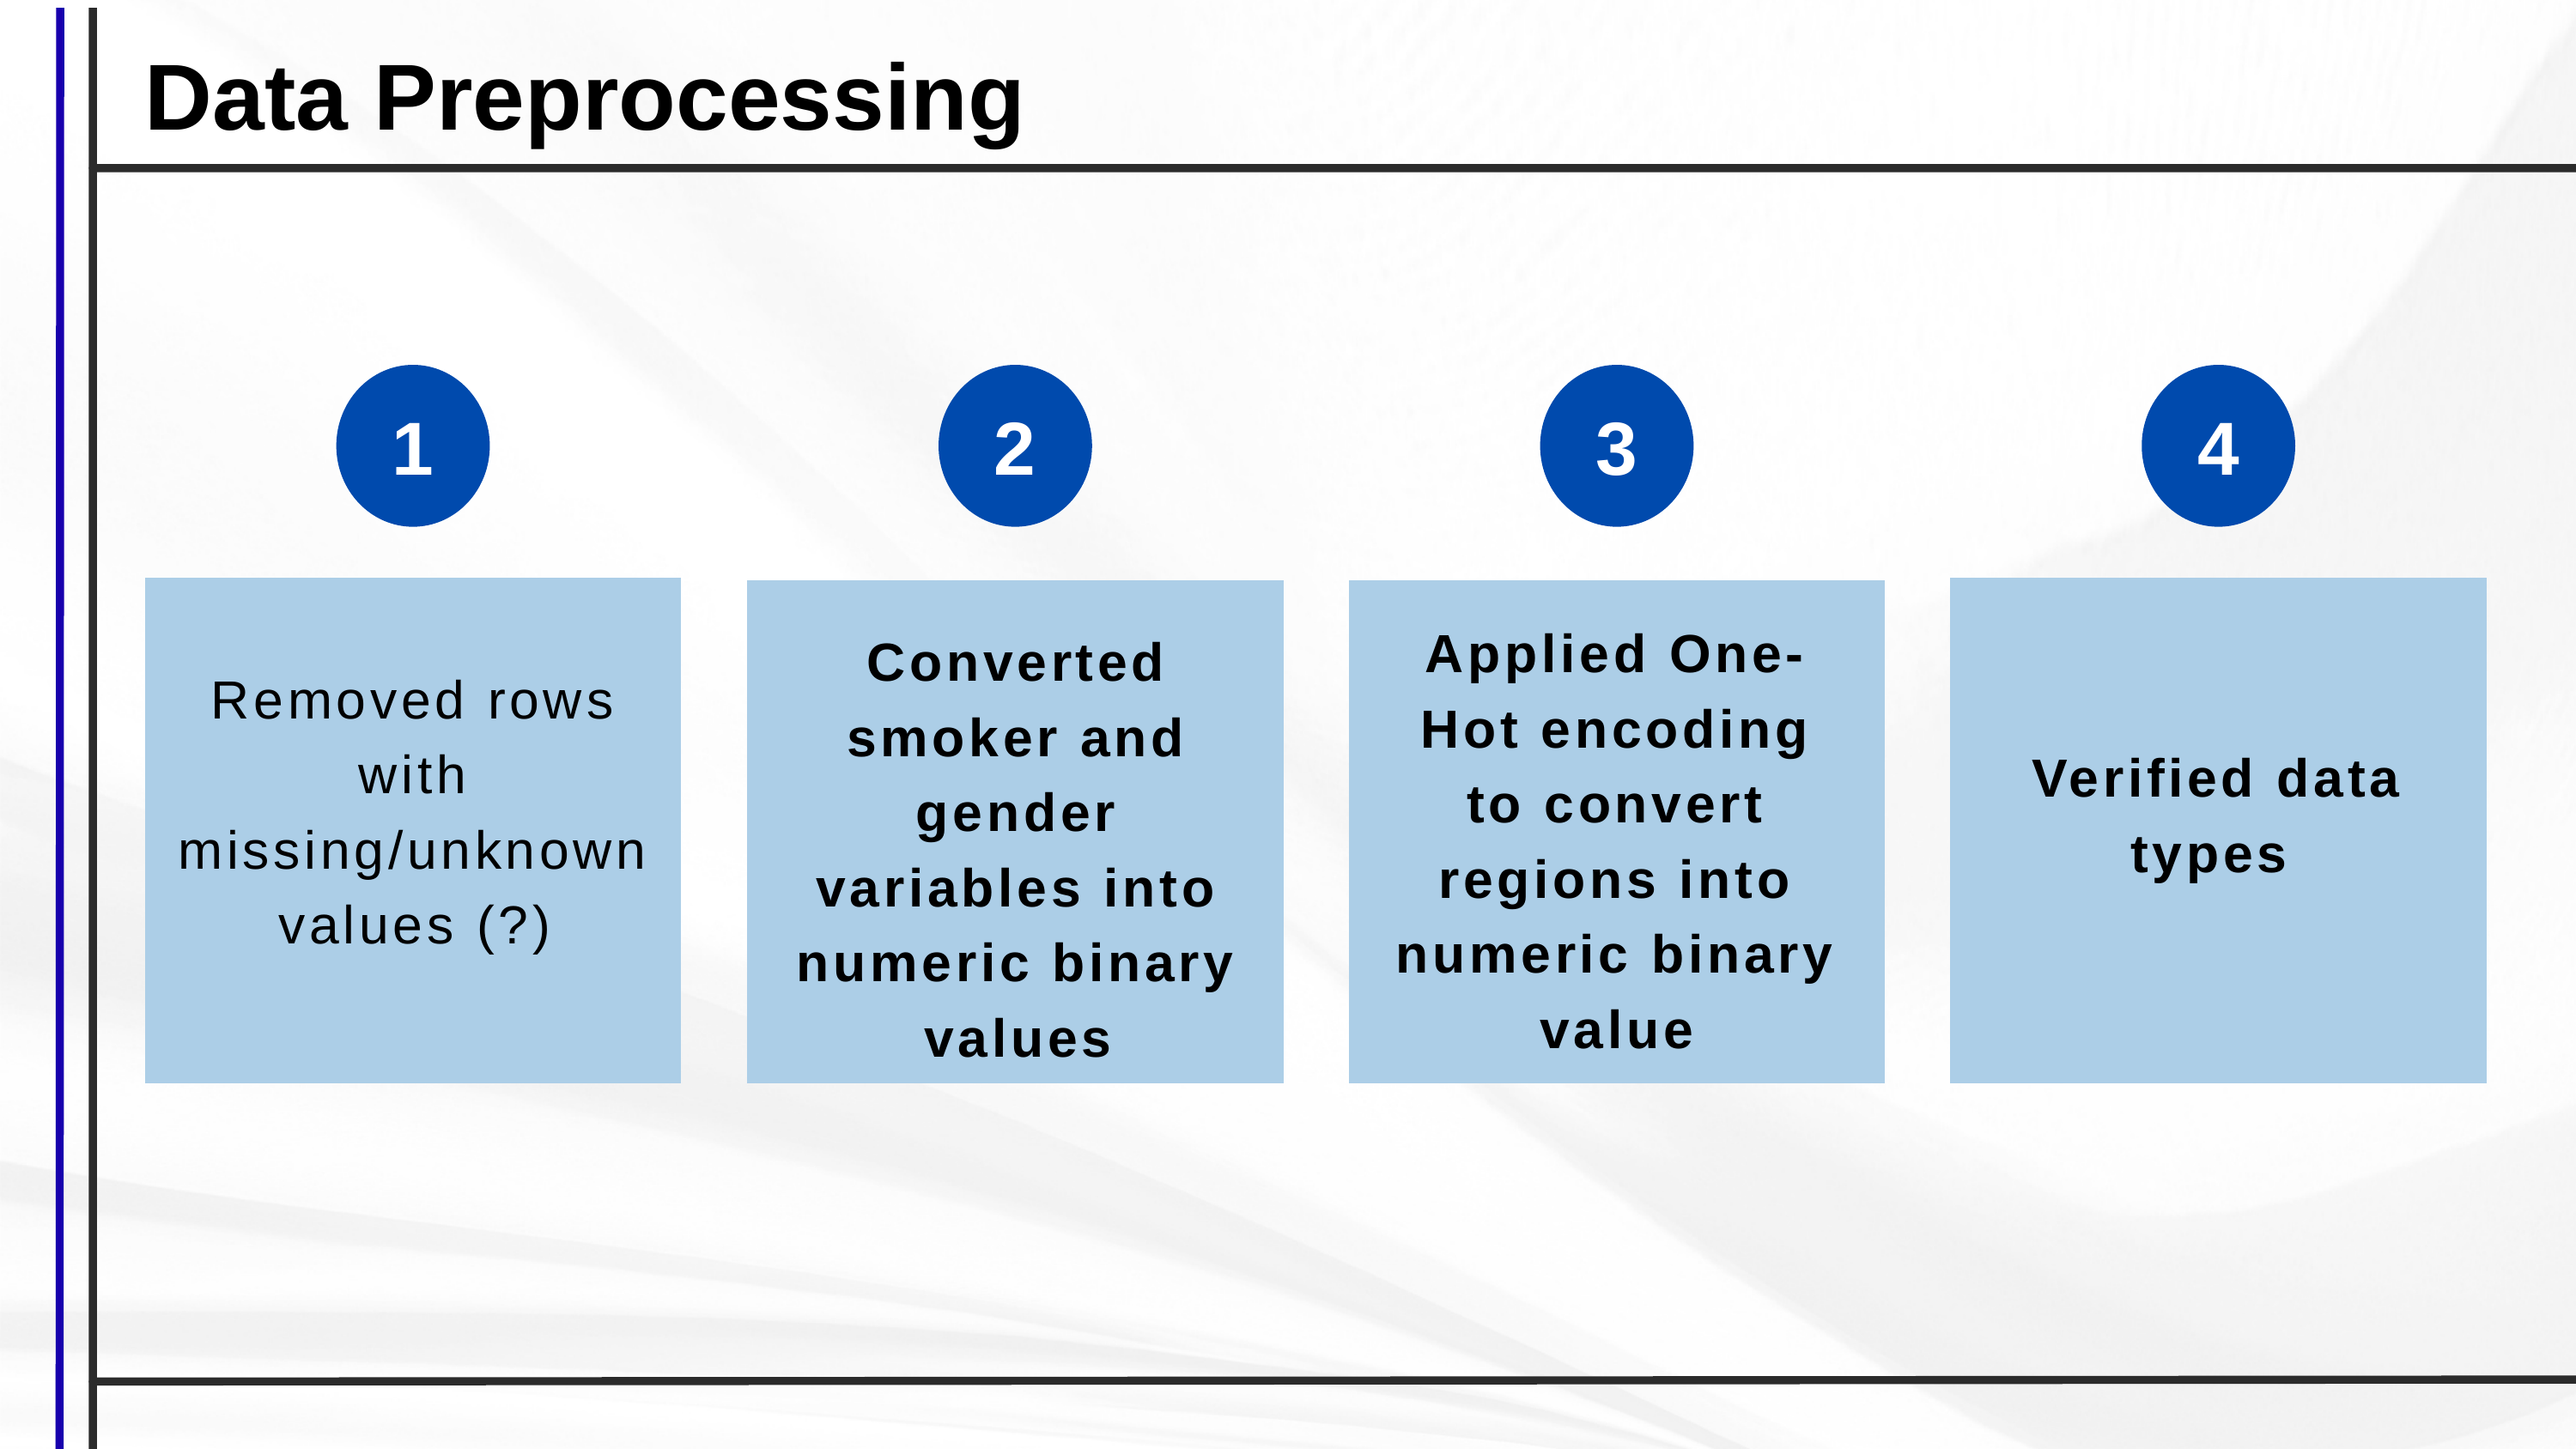

Data Preprocessing

1

2

3

4

Applied One-Hot encoding to convert regions into numeric binary value
Converted smoker and gender variables into numeric binary values
Removed rows with missing/unknown values (?)
Verified data types